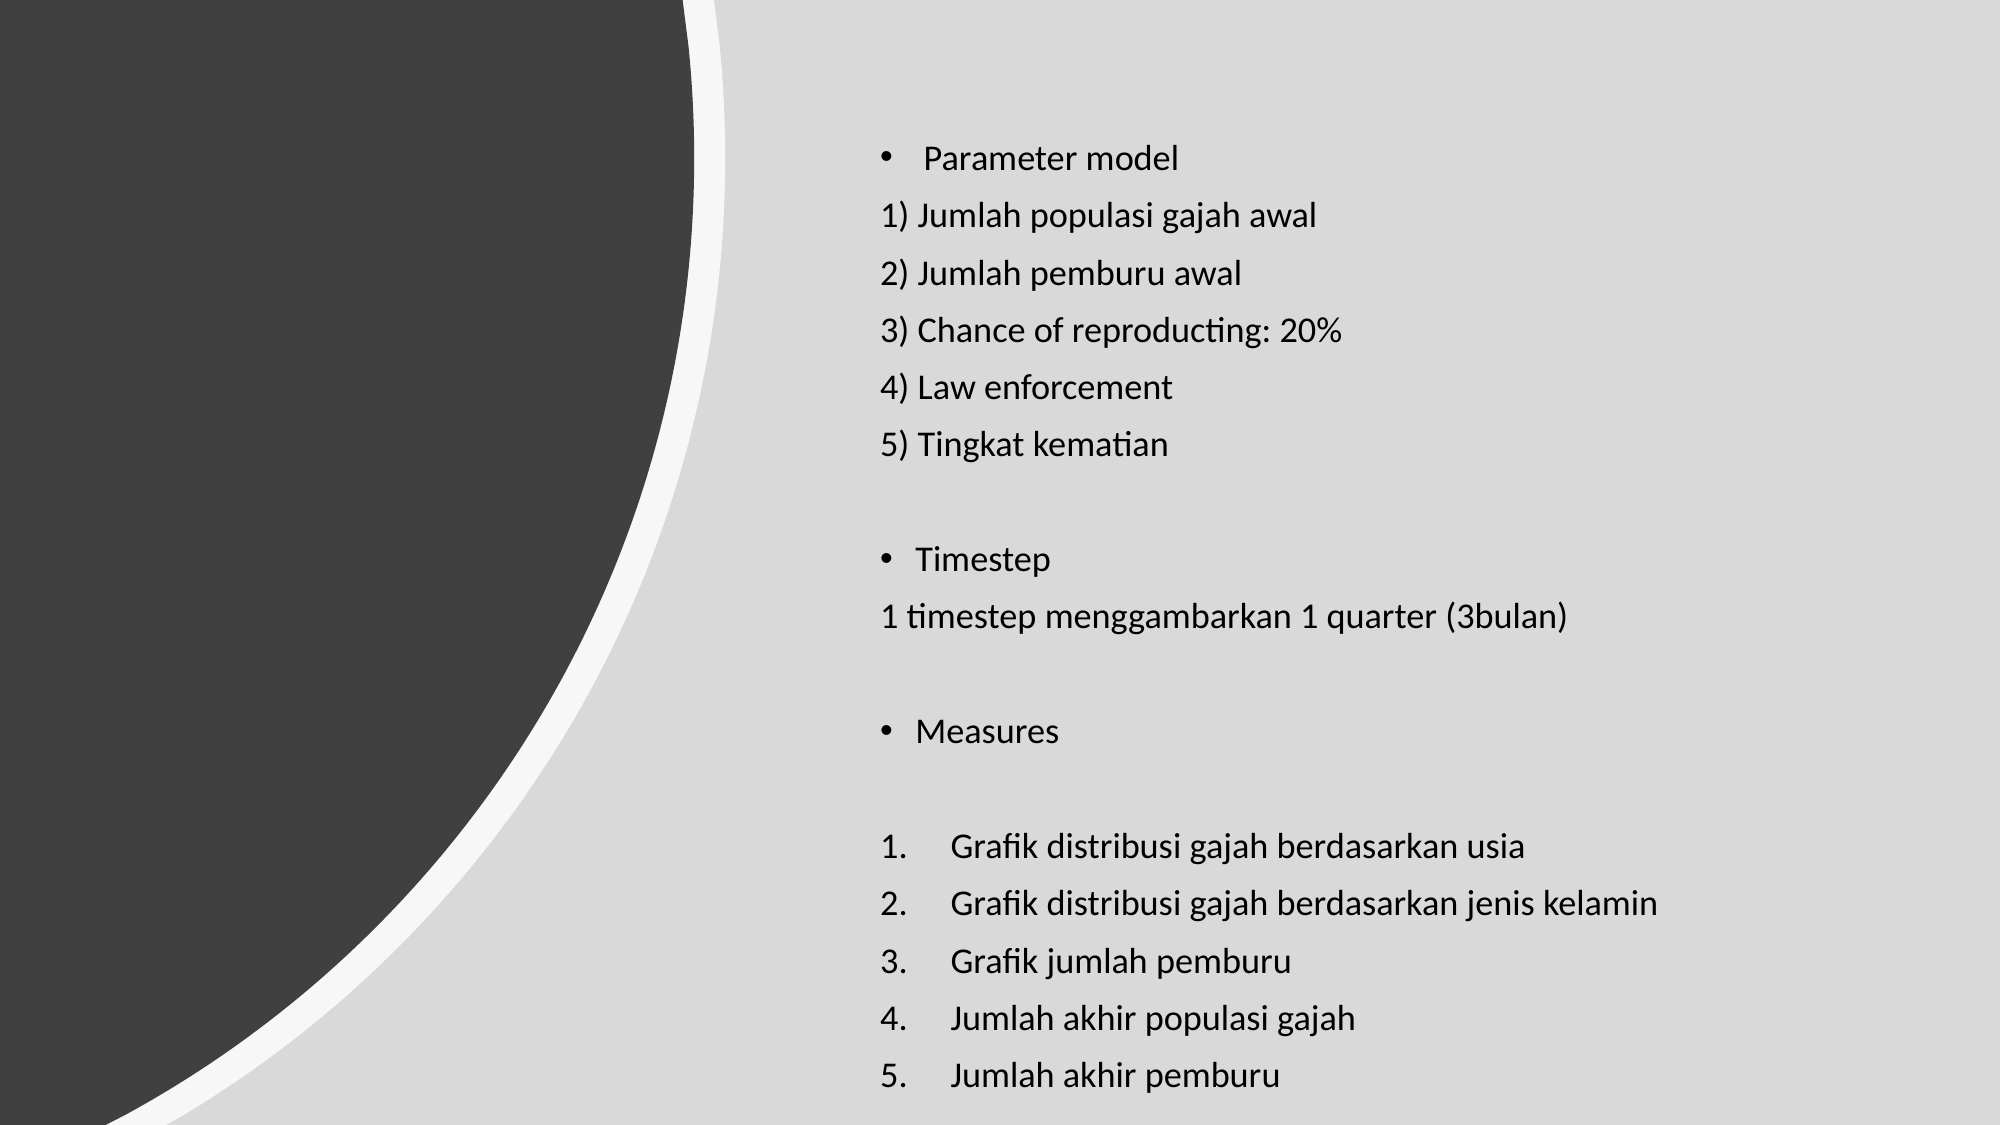

Parameter model
1) Jumlah populasi gajah awal
2) Jumlah pemburu awal
3) Chance of reproducting: 20%
4) Law enforcement
5) Tingkat kematian

Timestep
1 timestep menggambarkan 1 quarter (3bulan)

Measures

Grafik distribusi gajah berdasarkan usia
Grafik distribusi gajah berdasarkan jenis kelamin
Grafik jumlah pemburu
Jumlah akhir populasi gajah
Jumlah akhir pemburu

#